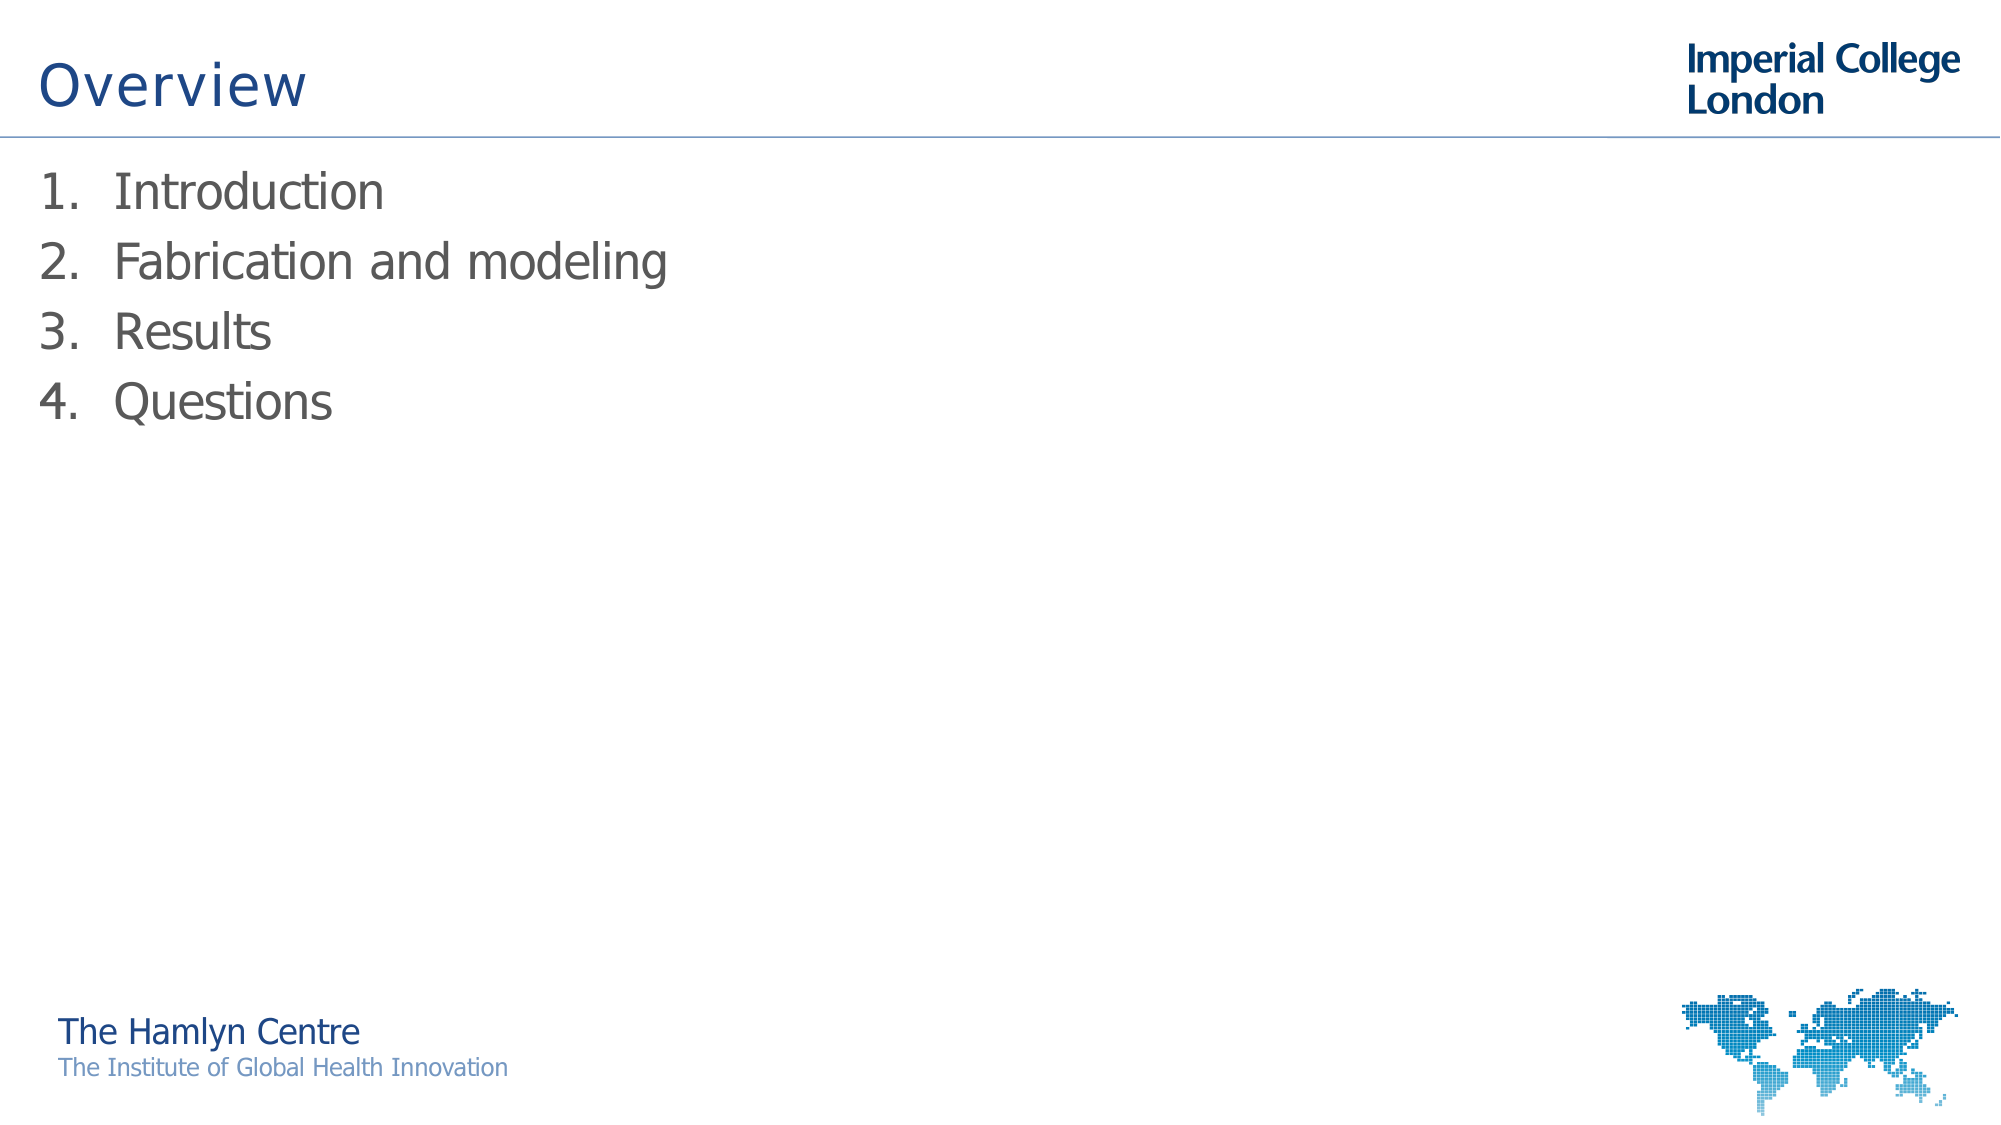

# Overview
Introduction
Fabrication and modeling
Results
Questions